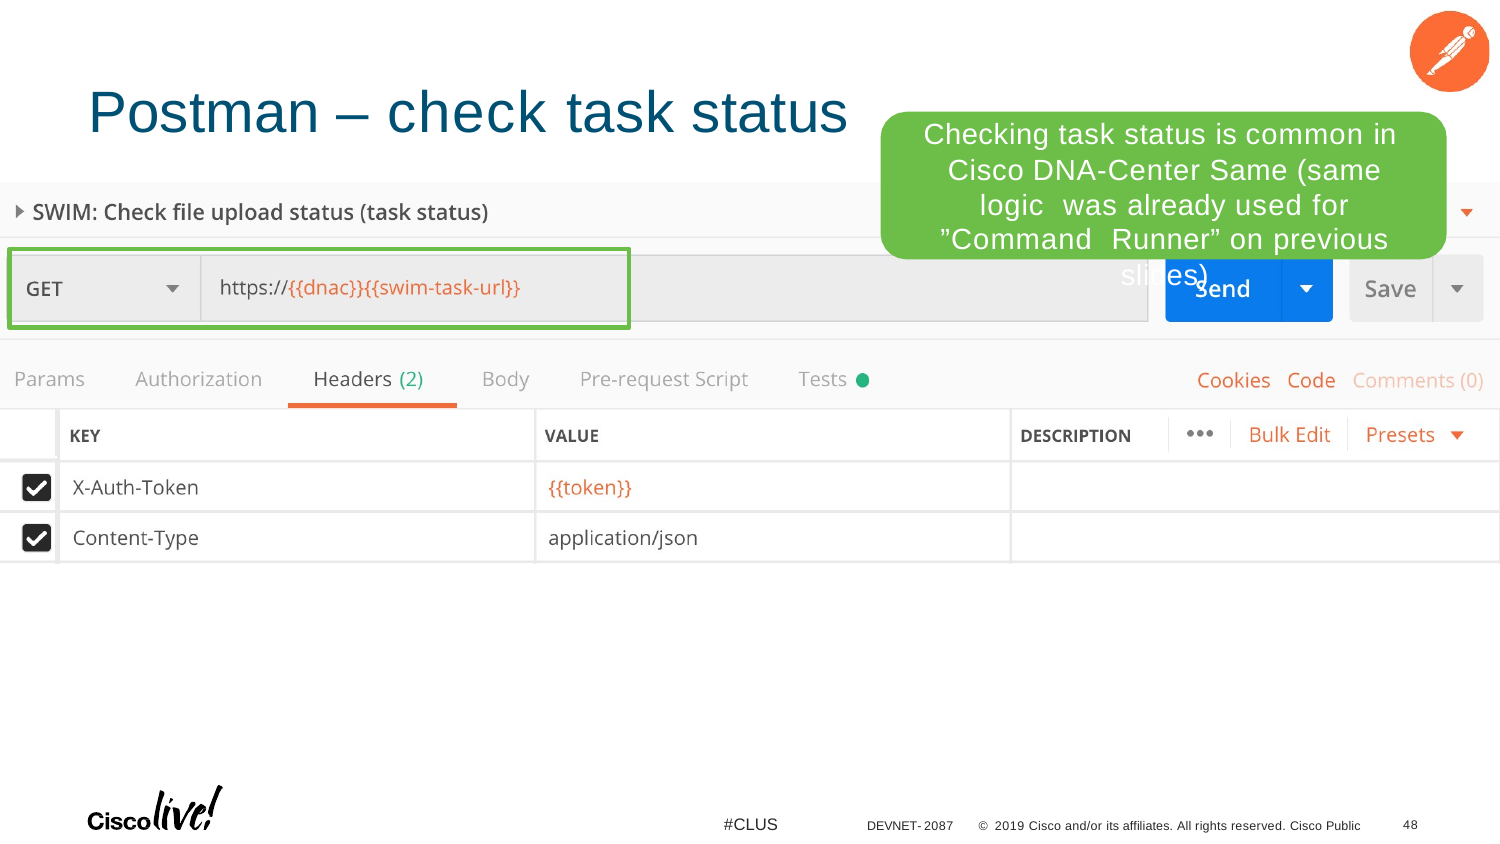

Postman – check task status

Checking task status is common in  Cisco DNA-Center Same (same logic  was already used for ”Command  Runner” on previous slides)

#CLUS
48
DEVNET-2087
© 2019 Cisco and/or its affiliates. All rights reserved. Cisco Public